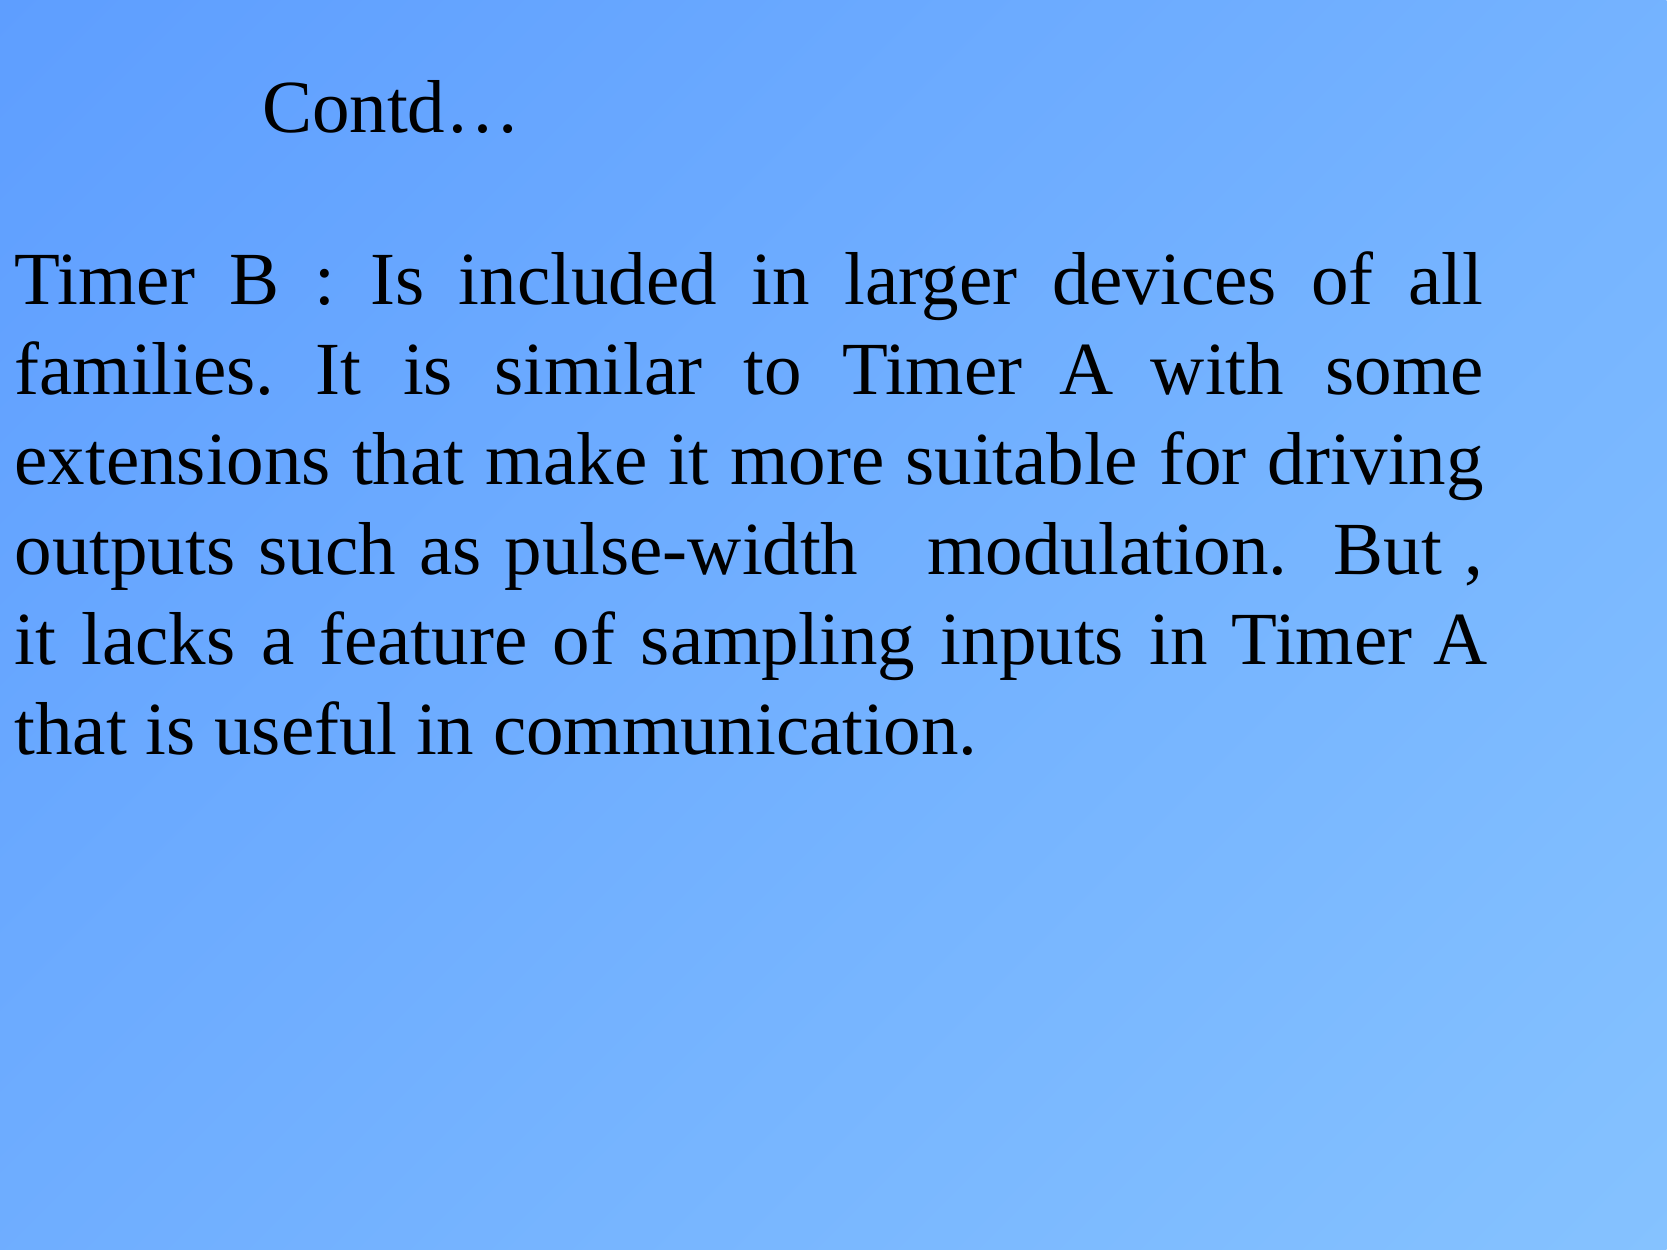

Contd…
Timer B : Is included in larger devices of all families. It is similar to Timer A with some extensions that make it more suitable for driving outputs such as pulse-width   modulation.  But , it lacks a feature of sampling inputs in Timer A that is useful in communication.